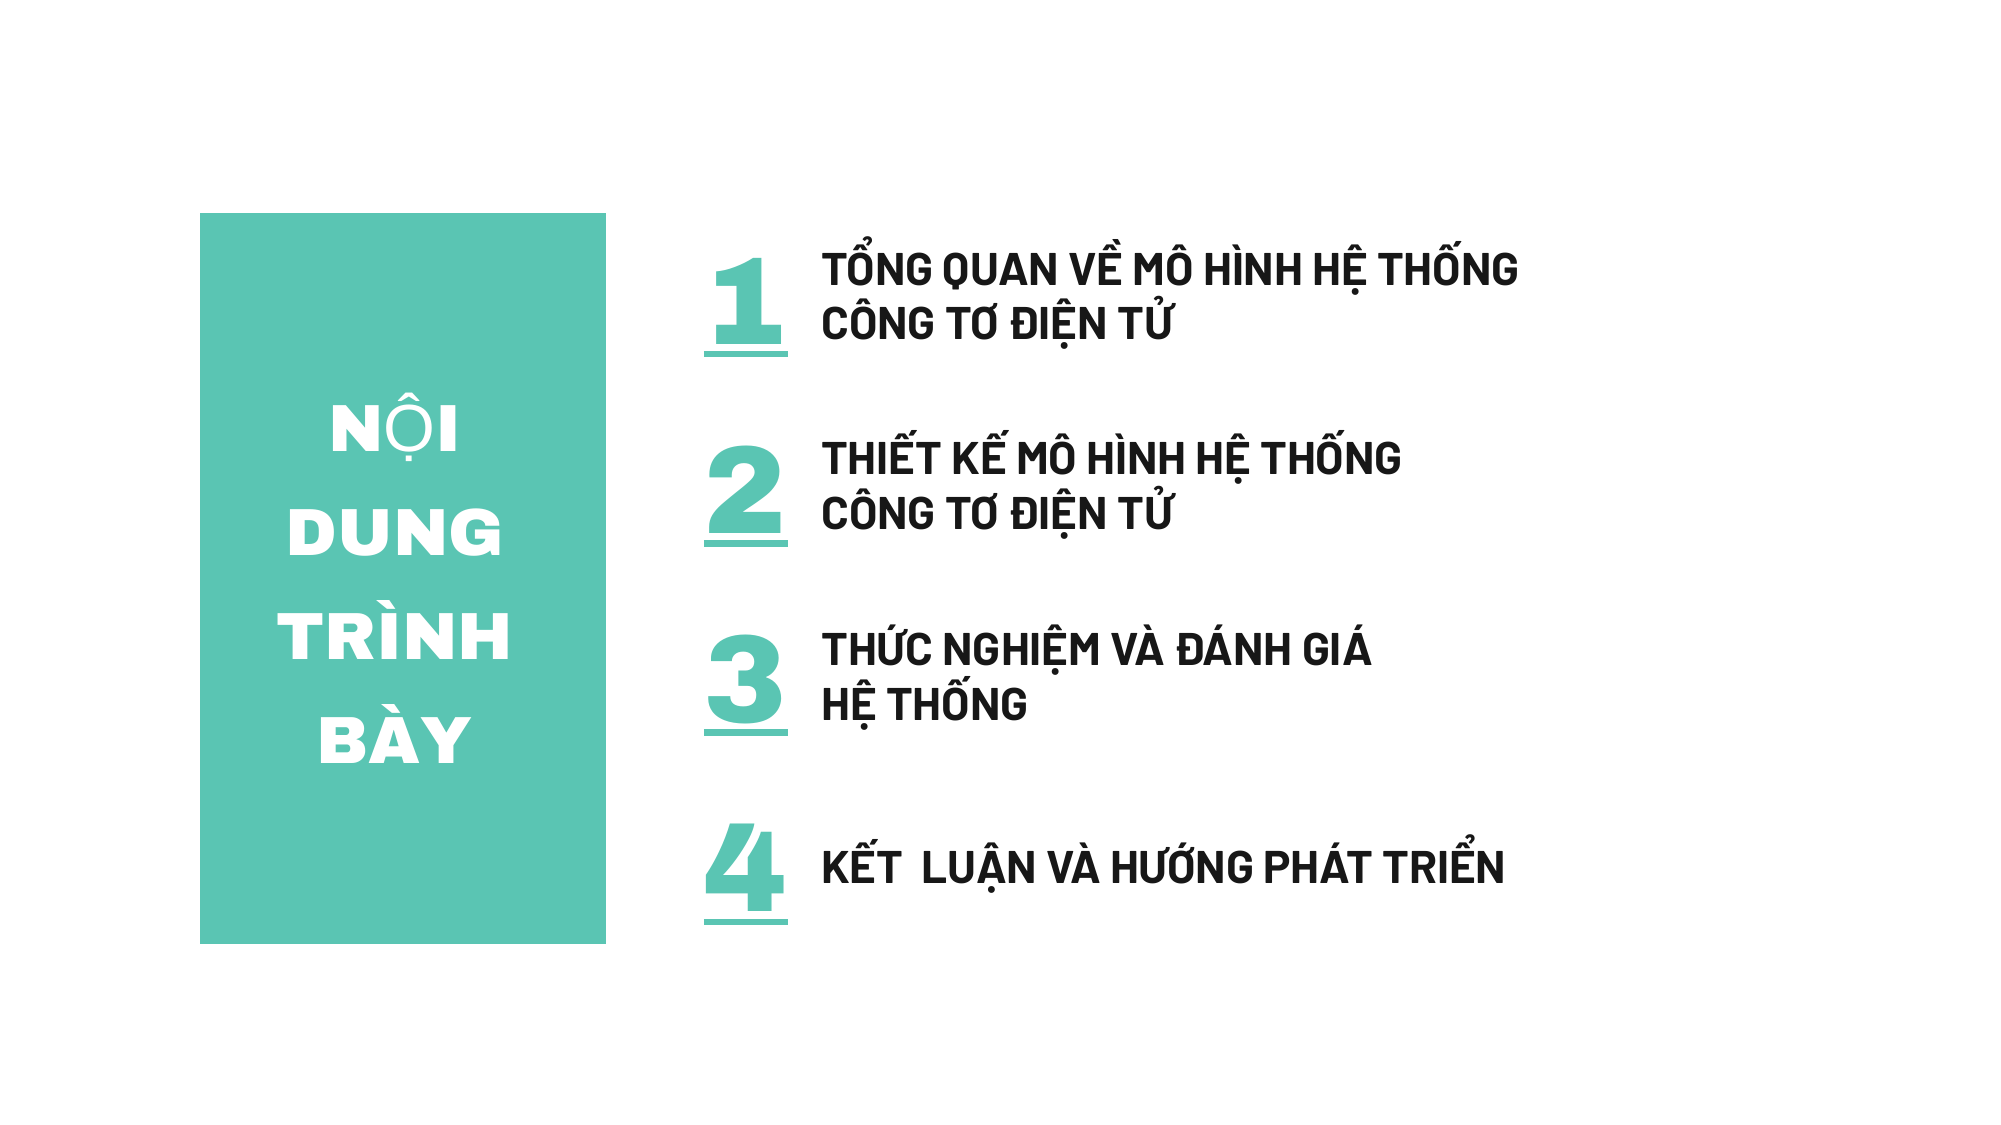

1
TỔNG QUAN VỀ MÔ HÌNH HỆ THỐNG CÔNG TƠ ĐIỆN TỬ
NỘI DUNG TRÌNH BÀY
2
THIẾT KẾ MÔ HÌNH HỆ THỐNG CÔNG TƠ ĐIỆN TỬ
3
THỨC NGHIỆM VÀ ĐÁNH GIÁ HỆ THỐNG
4
KẾT  LUẬN VÀ HƯỚNG PHÁT TRIỂN